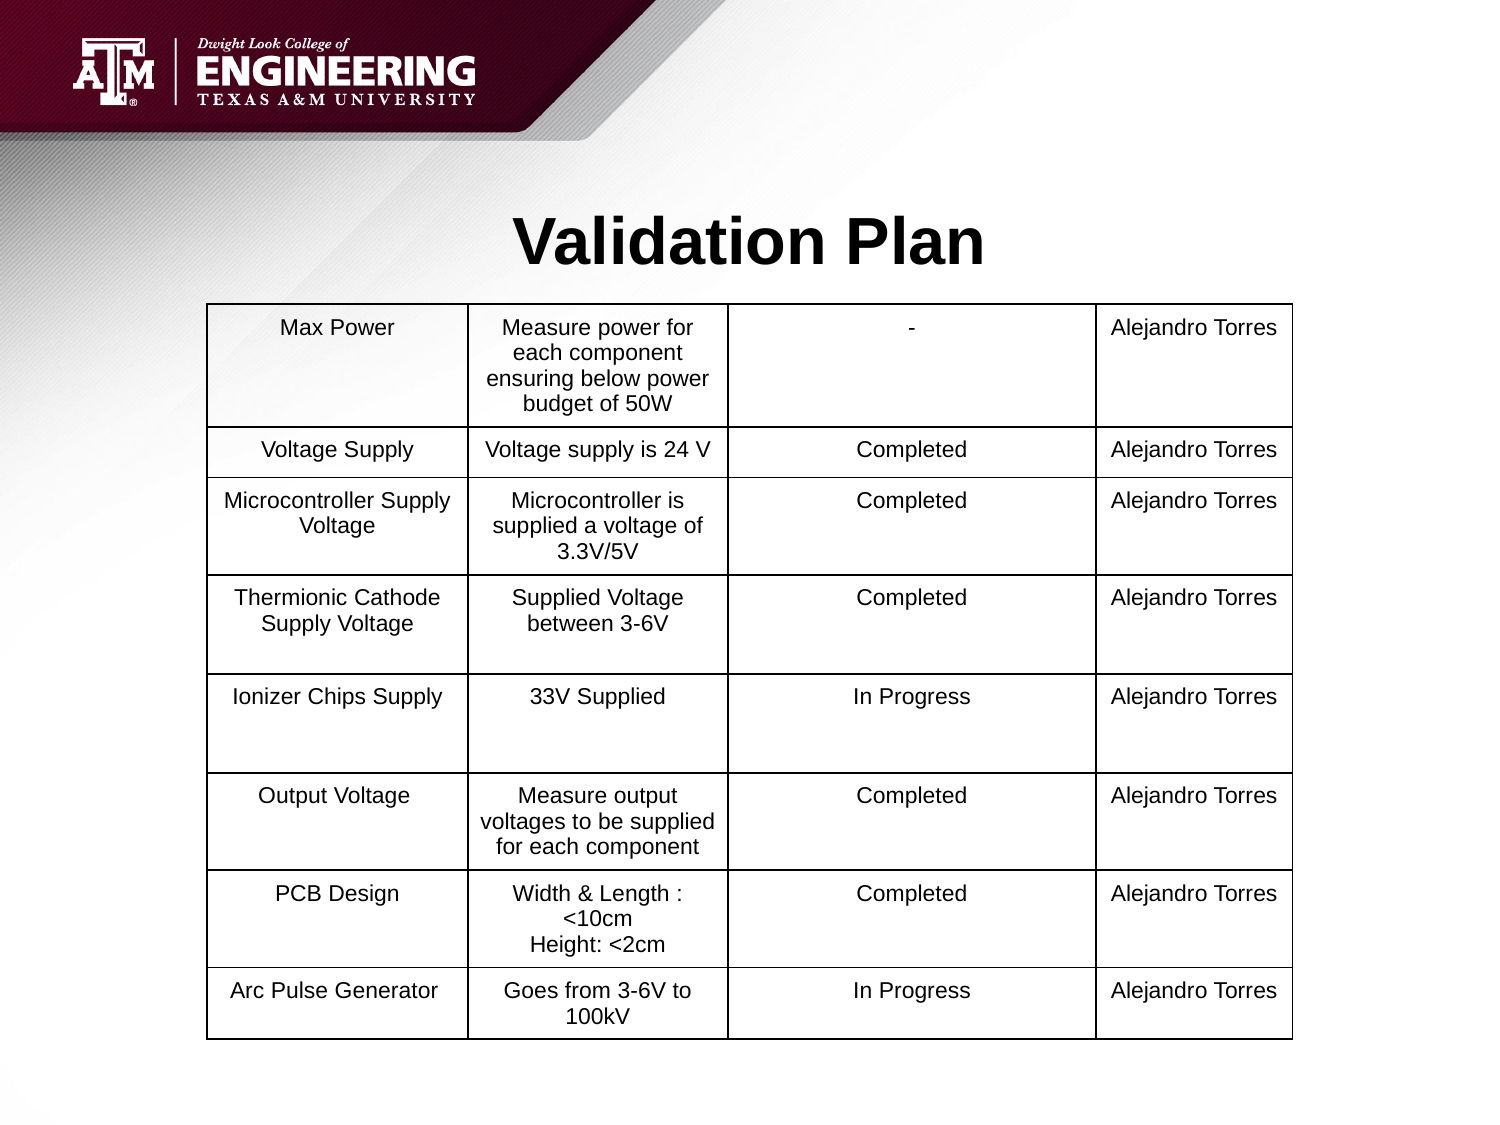

# Validation Plan
| Max Power | Measure power for each component ensuring below power budget of 50W | - | Alejandro Torres |
| --- | --- | --- | --- |
| Voltage Supply | Voltage supply is 24 V | Completed | Alejandro Torres |
| Microcontroller Supply Voltage | Microcontroller is supplied a voltage of 3.3V/5V | Completed | Alejandro Torres |
| Thermionic Cathode Supply Voltage | Supplied Voltage between 3-6V | Completed | Alejandro Torres |
| Ionizer Chips Supply | 33V Supplied | In Progress | Alejandro Torres |
| Output Voltage | Measure output voltages to be supplied for each component | Completed | Alejandro Torres |
| PCB Design | Width & Length : <10cm Height: <2cm | Completed | Alejandro Torres |
| Arc Pulse Generator | Goes from 3-6V to 100kV | In Progress | Alejandro Torres |